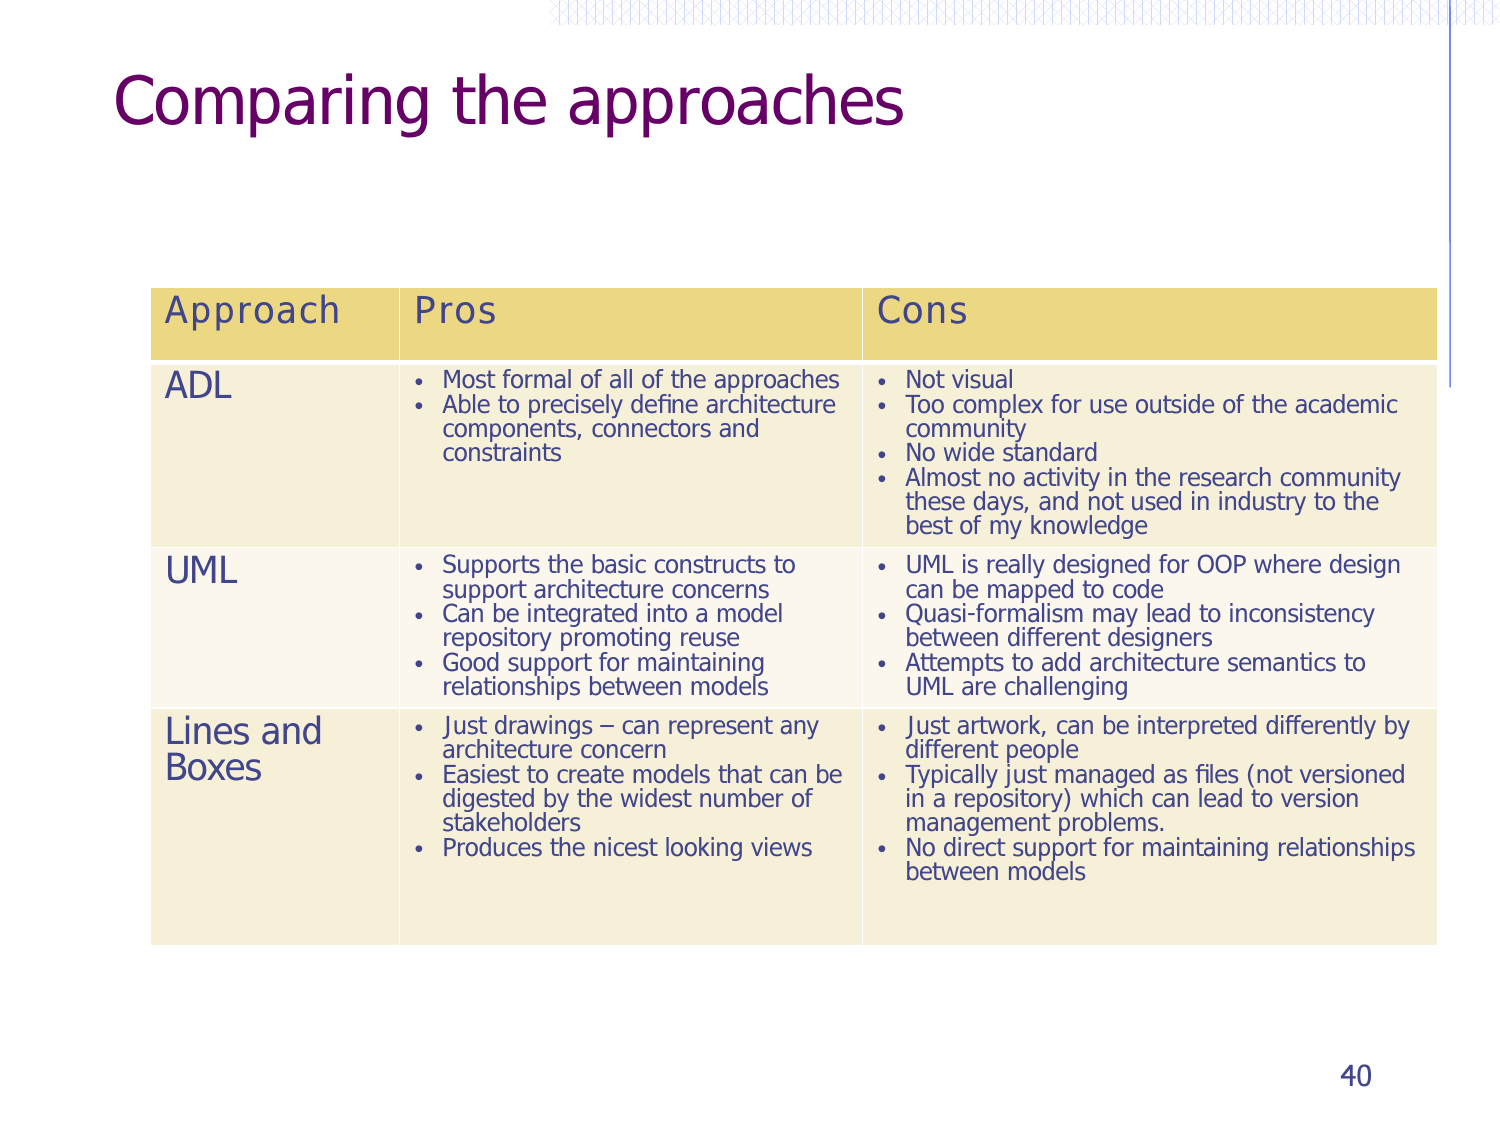

# Comparing the approaches
| Approach | Pros | Cons |
| --- | --- | --- |
| ADL | Most formal of all of the approaches Able to precisely define architecture components, connectors and constraints | Not visual Too complex for use outside of the academic community No wide standard Almost no activity in the research community these days, and not used in industry to the best of my knowledge |
| UML | Supports the basic constructs to support architecture concerns Can be integrated into a model repository promoting reuse Good support for maintaining relationships between models | UML is really designed for OOP where design can be mapped to code Quasi-formalism may lead to inconsistency between different designers Attempts to add architecture semantics to UML are challenging |
| Lines and Boxes | Just drawings – can represent any architecture concern Easiest to create models that can be digested by the widest number of stakeholders Produces the nicest looking views | Just artwork, can be interpreted differently by different people Typically just managed as files (not versioned in a repository) which can lead to version management problems. No direct support for maintaining relationships between models |
40